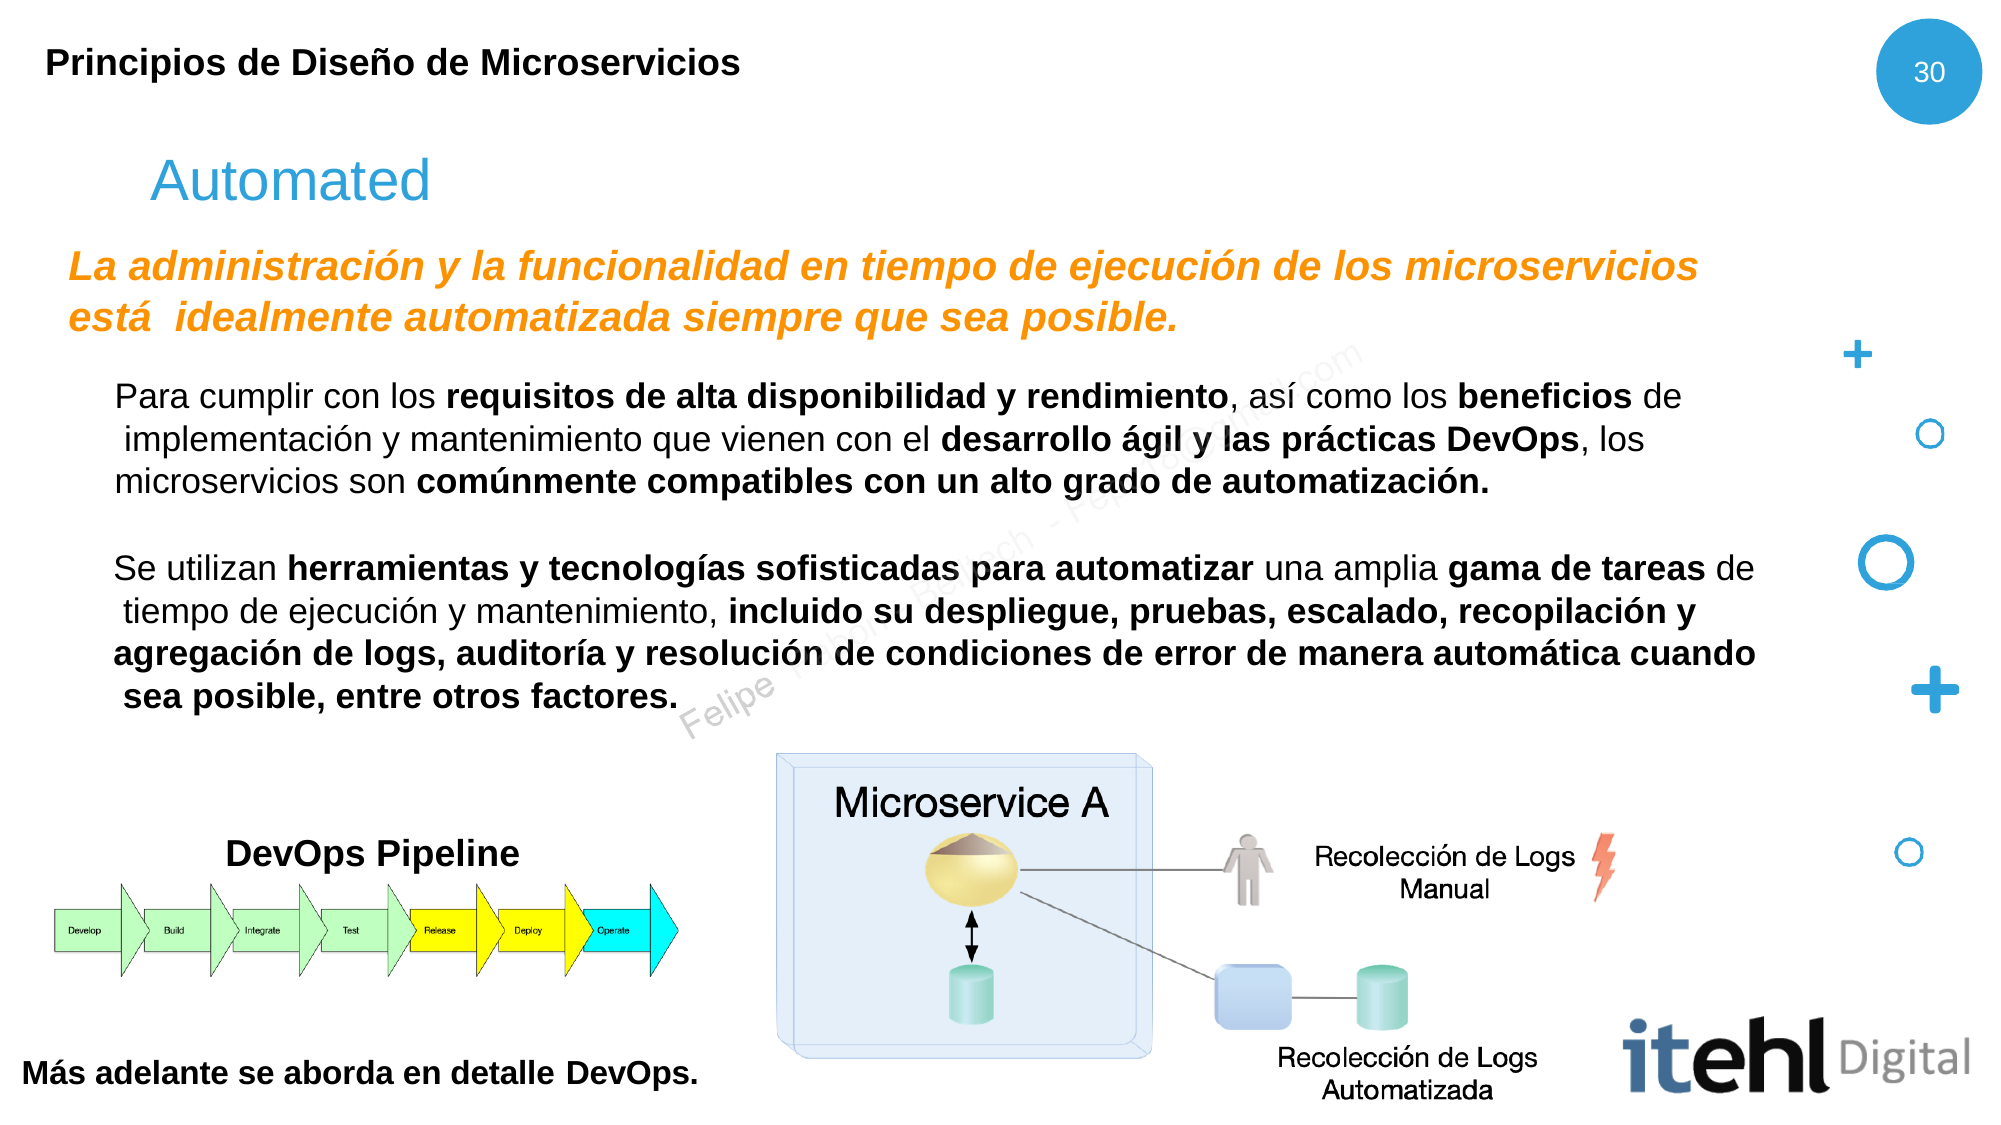

Principios de Diseño de Microservicios
30
# Automated
La administración y la funcionalidad en tiempo de ejecución de los microservicios está  idealmente automatizada siempre que sea posible.
Para cumplir con los requisitos de alta disponibilidad y rendimiento, así como los beneficios de  implementación y mantenimiento que vienen con el desarrollo ágil y las prácticas DevOps, los  microservicios son comúnmente compatibles con un alto grado de automatización.

Se utilizan herramientas y tecnologías sofisticadas para automatizar una amplia gama de tareas de  tiempo de ejecución y mantenimiento, incluido su despliegue, pruebas, escalado, recopilación y  agregación de logs, auditoría y resolución de condiciones de error de manera automática cuando  sea posible, entre otros factores.

DevOps Pipeline

Más adelante se aborda en detalle DevOps.